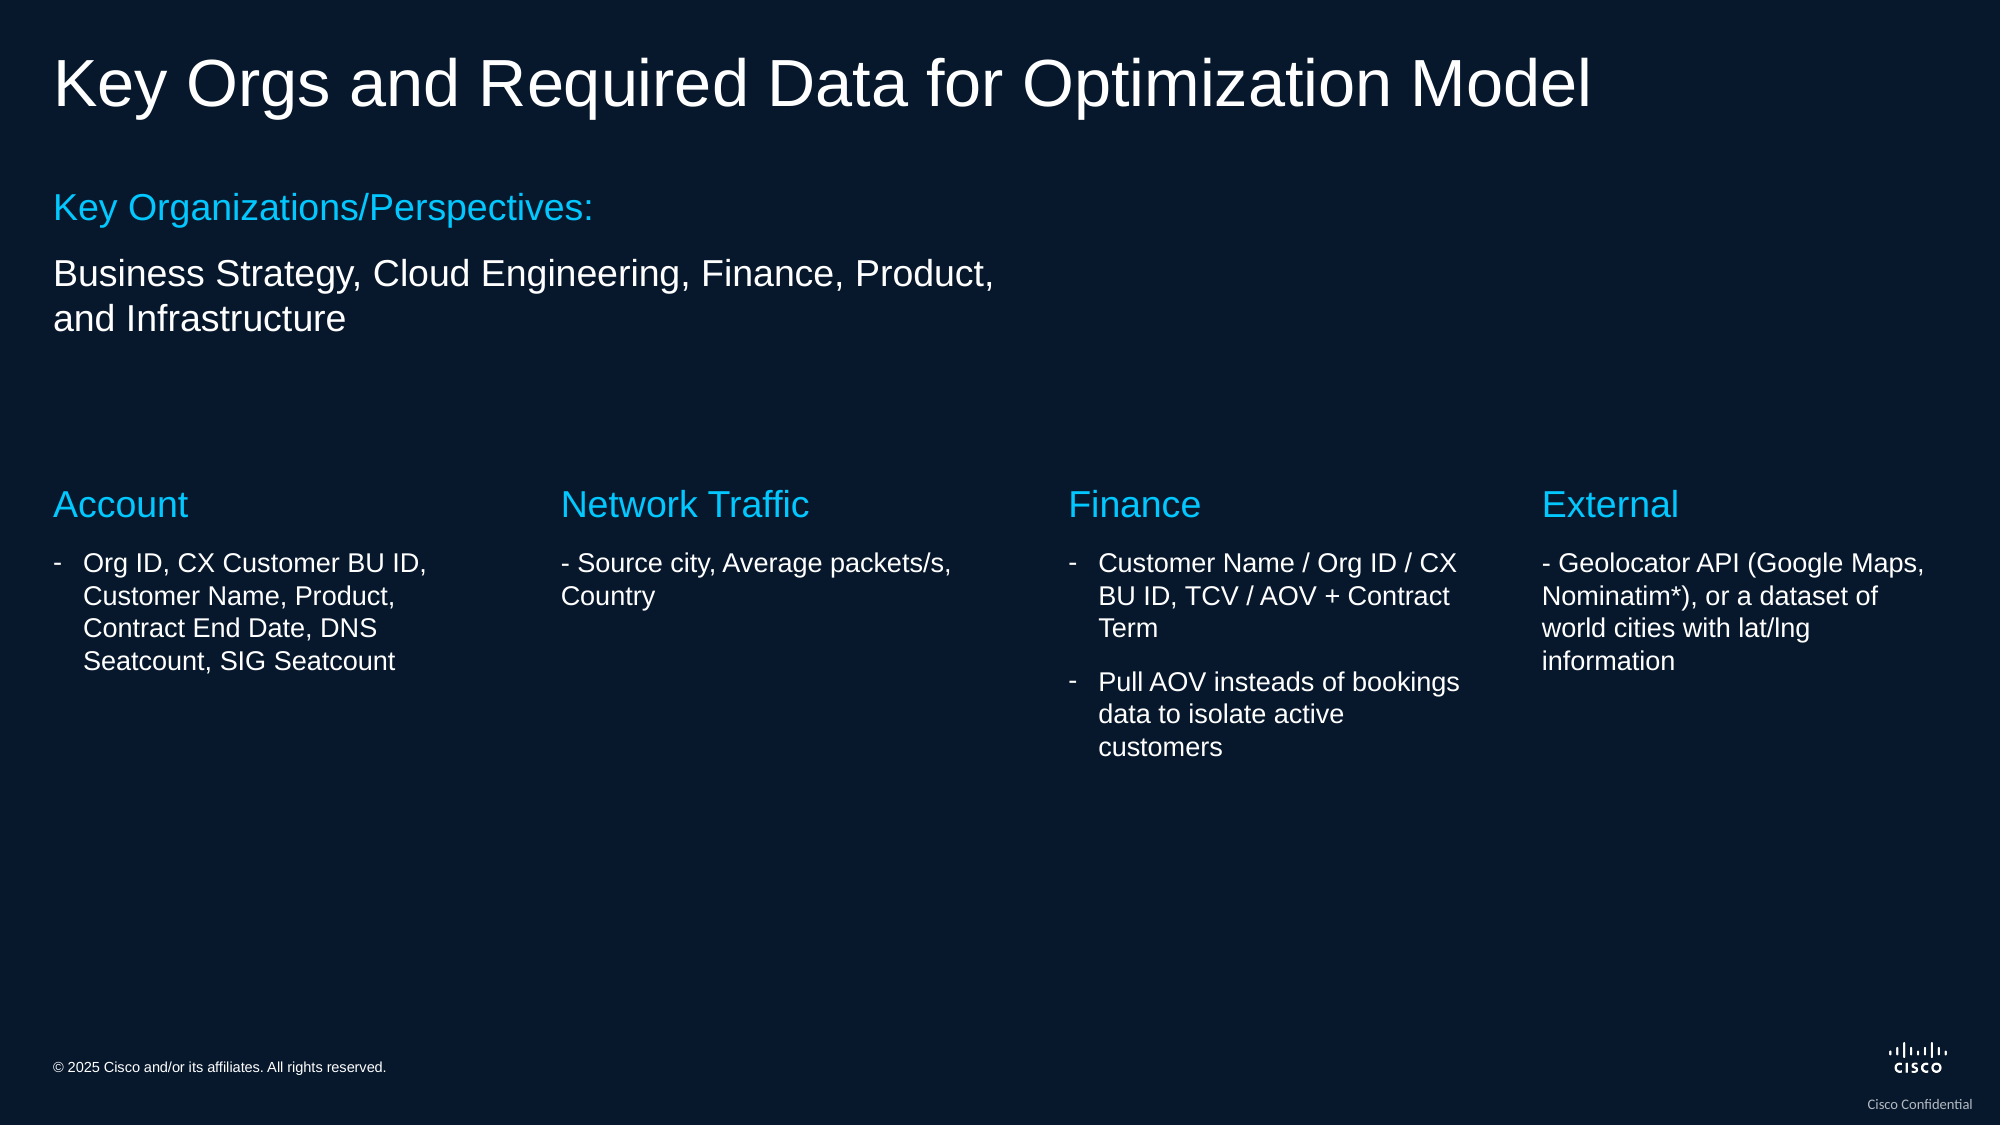

# Key Orgs and Required Data for Optimization Model
Key Organizations/Perspectives:
Business Strategy, Cloud Engineering, Finance, Product, and Infrastructure
Account
Org ID, CX Customer BU ID, Customer Name, Product, Contract End Date, DNS Seatcount, SIG Seatcount
Network Traffic
- Source city, Average packets/s, Country
Finance
Customer Name / Org ID / CX BU ID, TCV / AOV + Contract Term
Pull AOV insteads of bookings data to isolate active customers
External
- Geolocator API (Google Maps, Nominatim*), or a dataset of world cities with lat/lng information